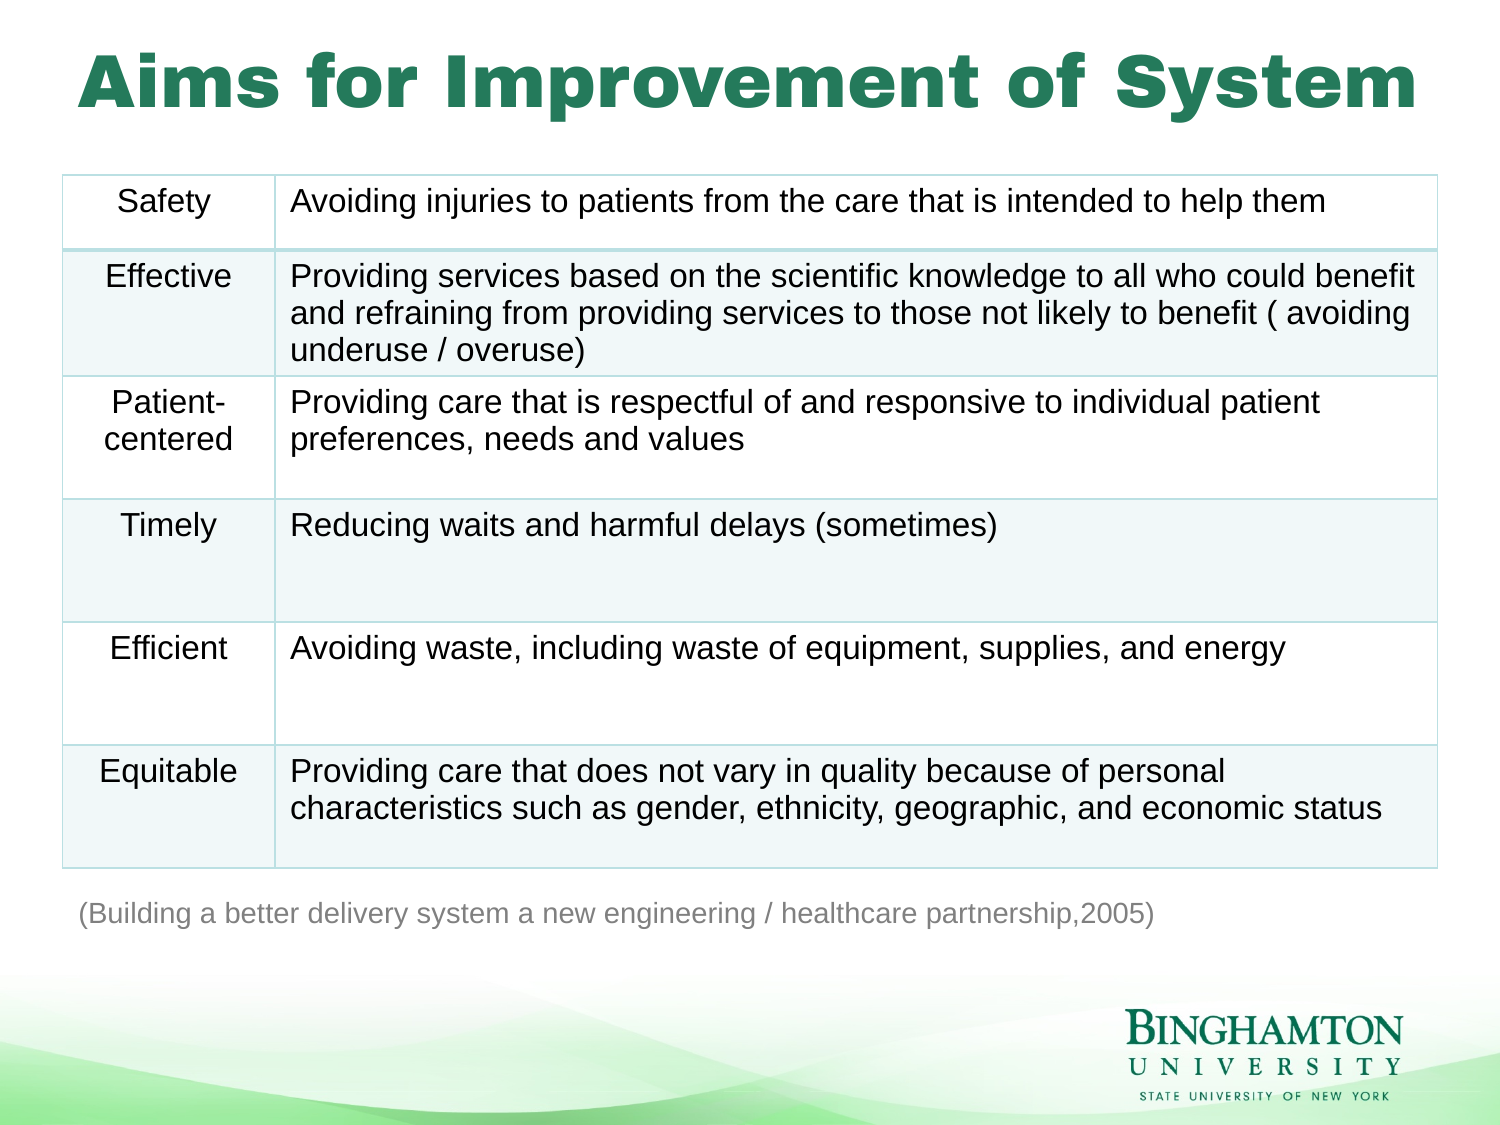

# Aims for Improvement of System
| Safety | Avoiding injuries to patients from the care that is intended to help them |
| --- | --- |
| Effective | Providing services based on the scientific knowledge to all who could benefit and refraining from providing services to those not likely to benefit ( avoiding underuse / overuse) |
| Patient-centered | Providing care that is respectful of and responsive to individual patient preferences, needs and values |
| Timely | Reducing waits and harmful delays (sometimes) |
| Efficient | Avoiding waste, including waste of equipment, supplies, and energy |
| Equitable | Providing care that does not vary in quality because of personal characteristics such as gender, ethnicity, geographic, and economic status |
(Building a better delivery system a new engineering / healthcare partnership,2005)